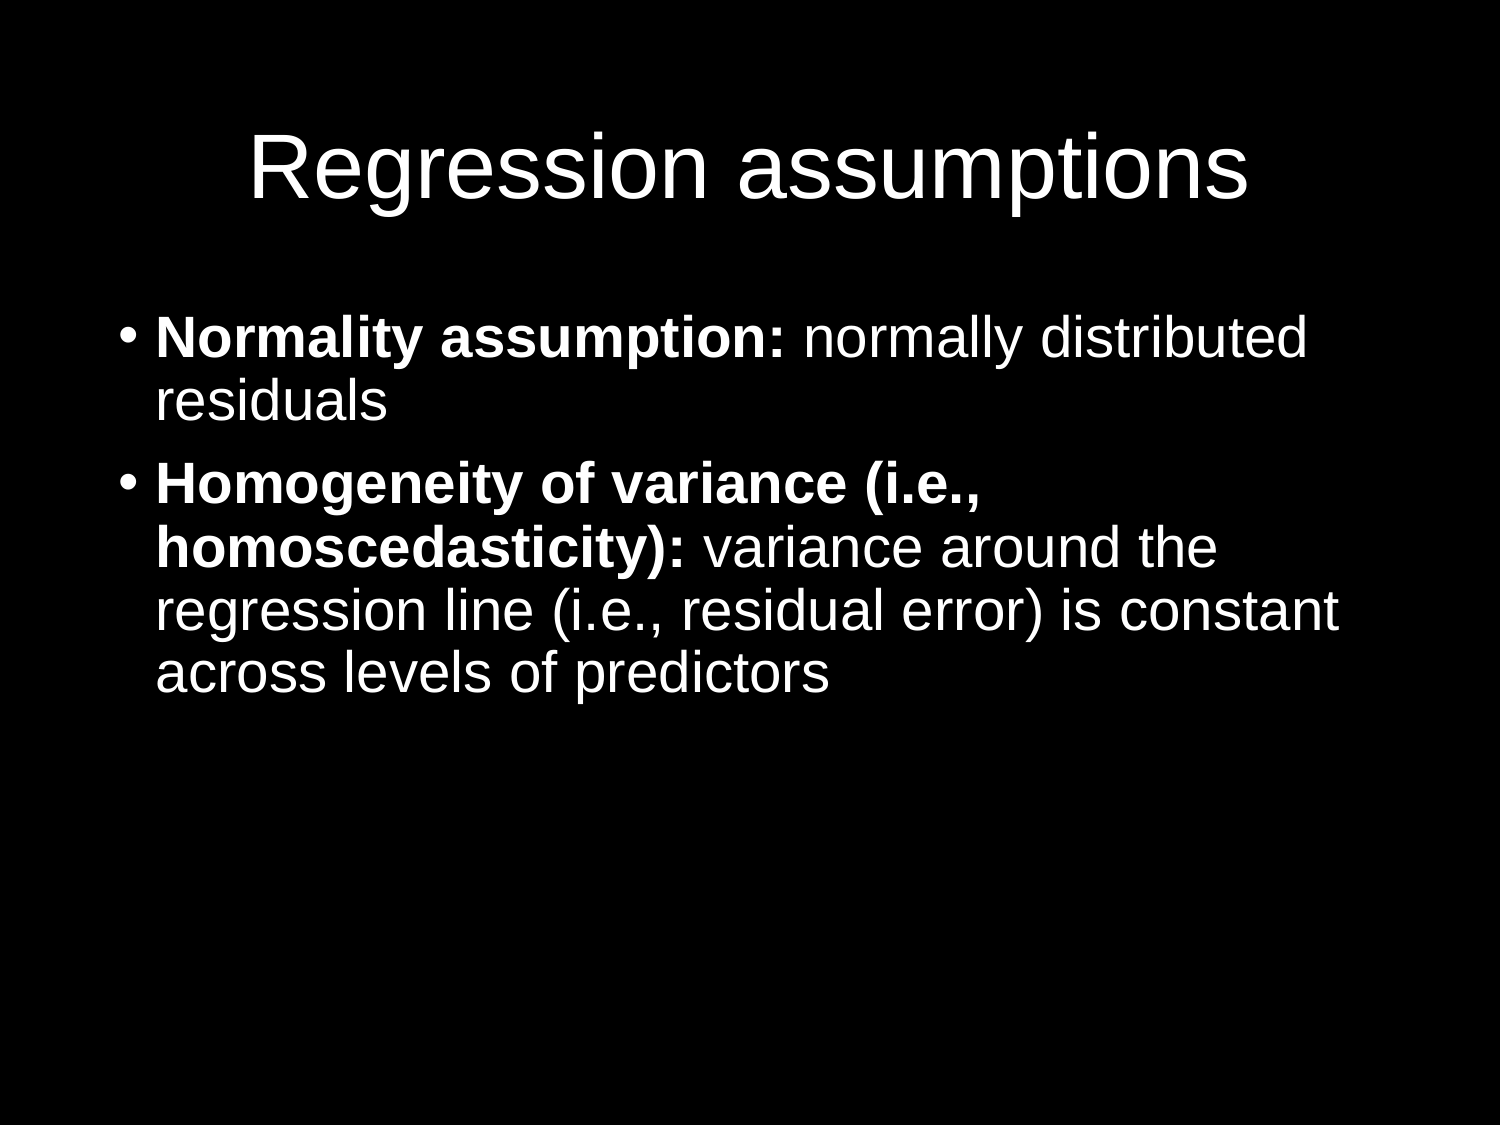

# Regression assumptions
Normality assumption: normally distributed residuals
Homogeneity of variance (i.e., homoscedasticity): variance around the regression line (i.e., residual error) is constant across levels of predictors